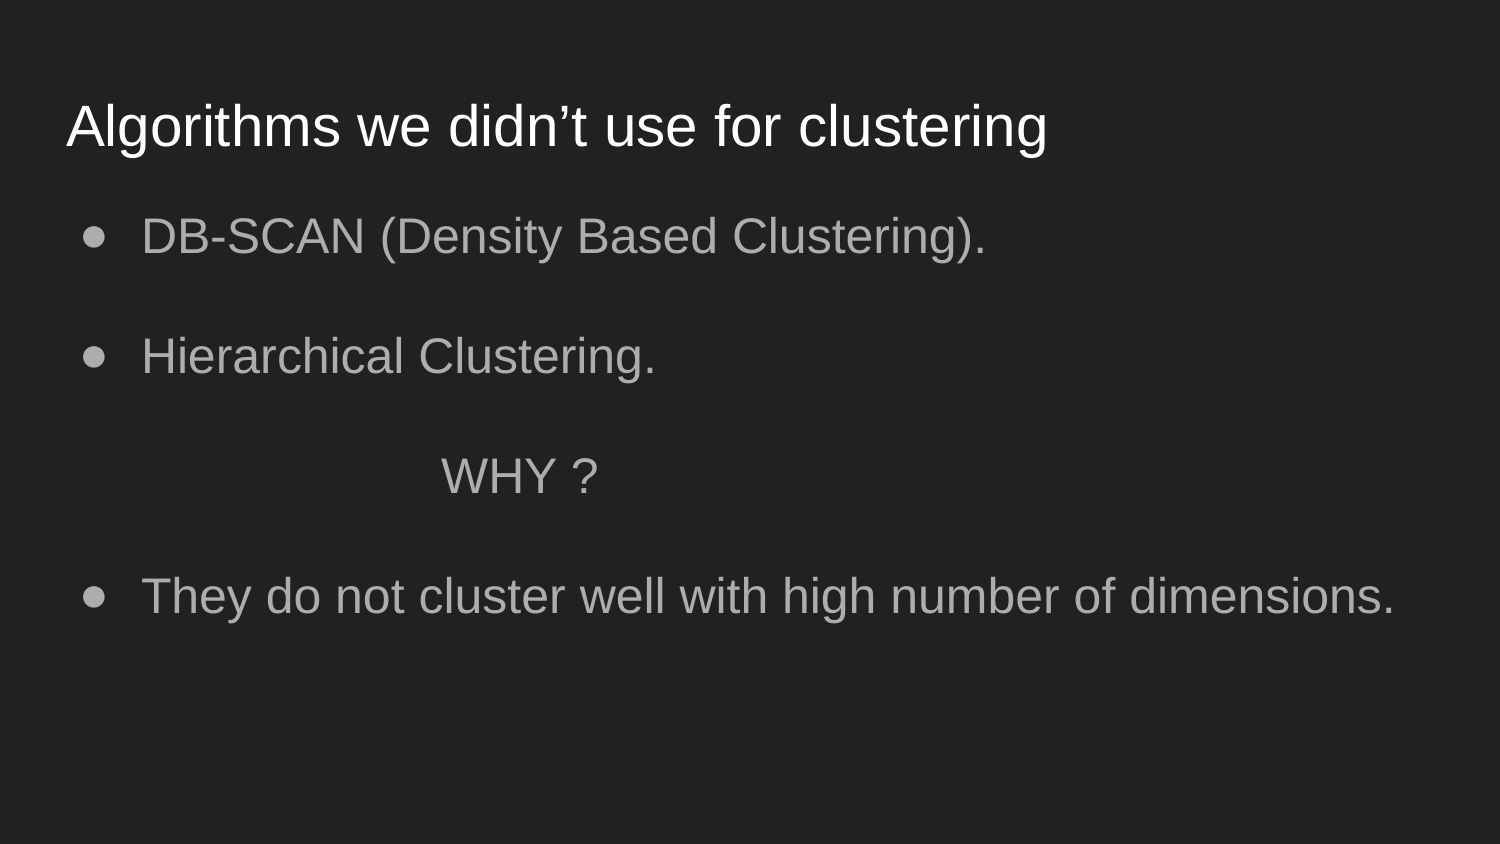

# Algorithms we didn’t use for clustering
DB-SCAN (Density Based Clustering).

Hierarchical Clustering.

WHY ?

They do not cluster well with high number of dimensions.